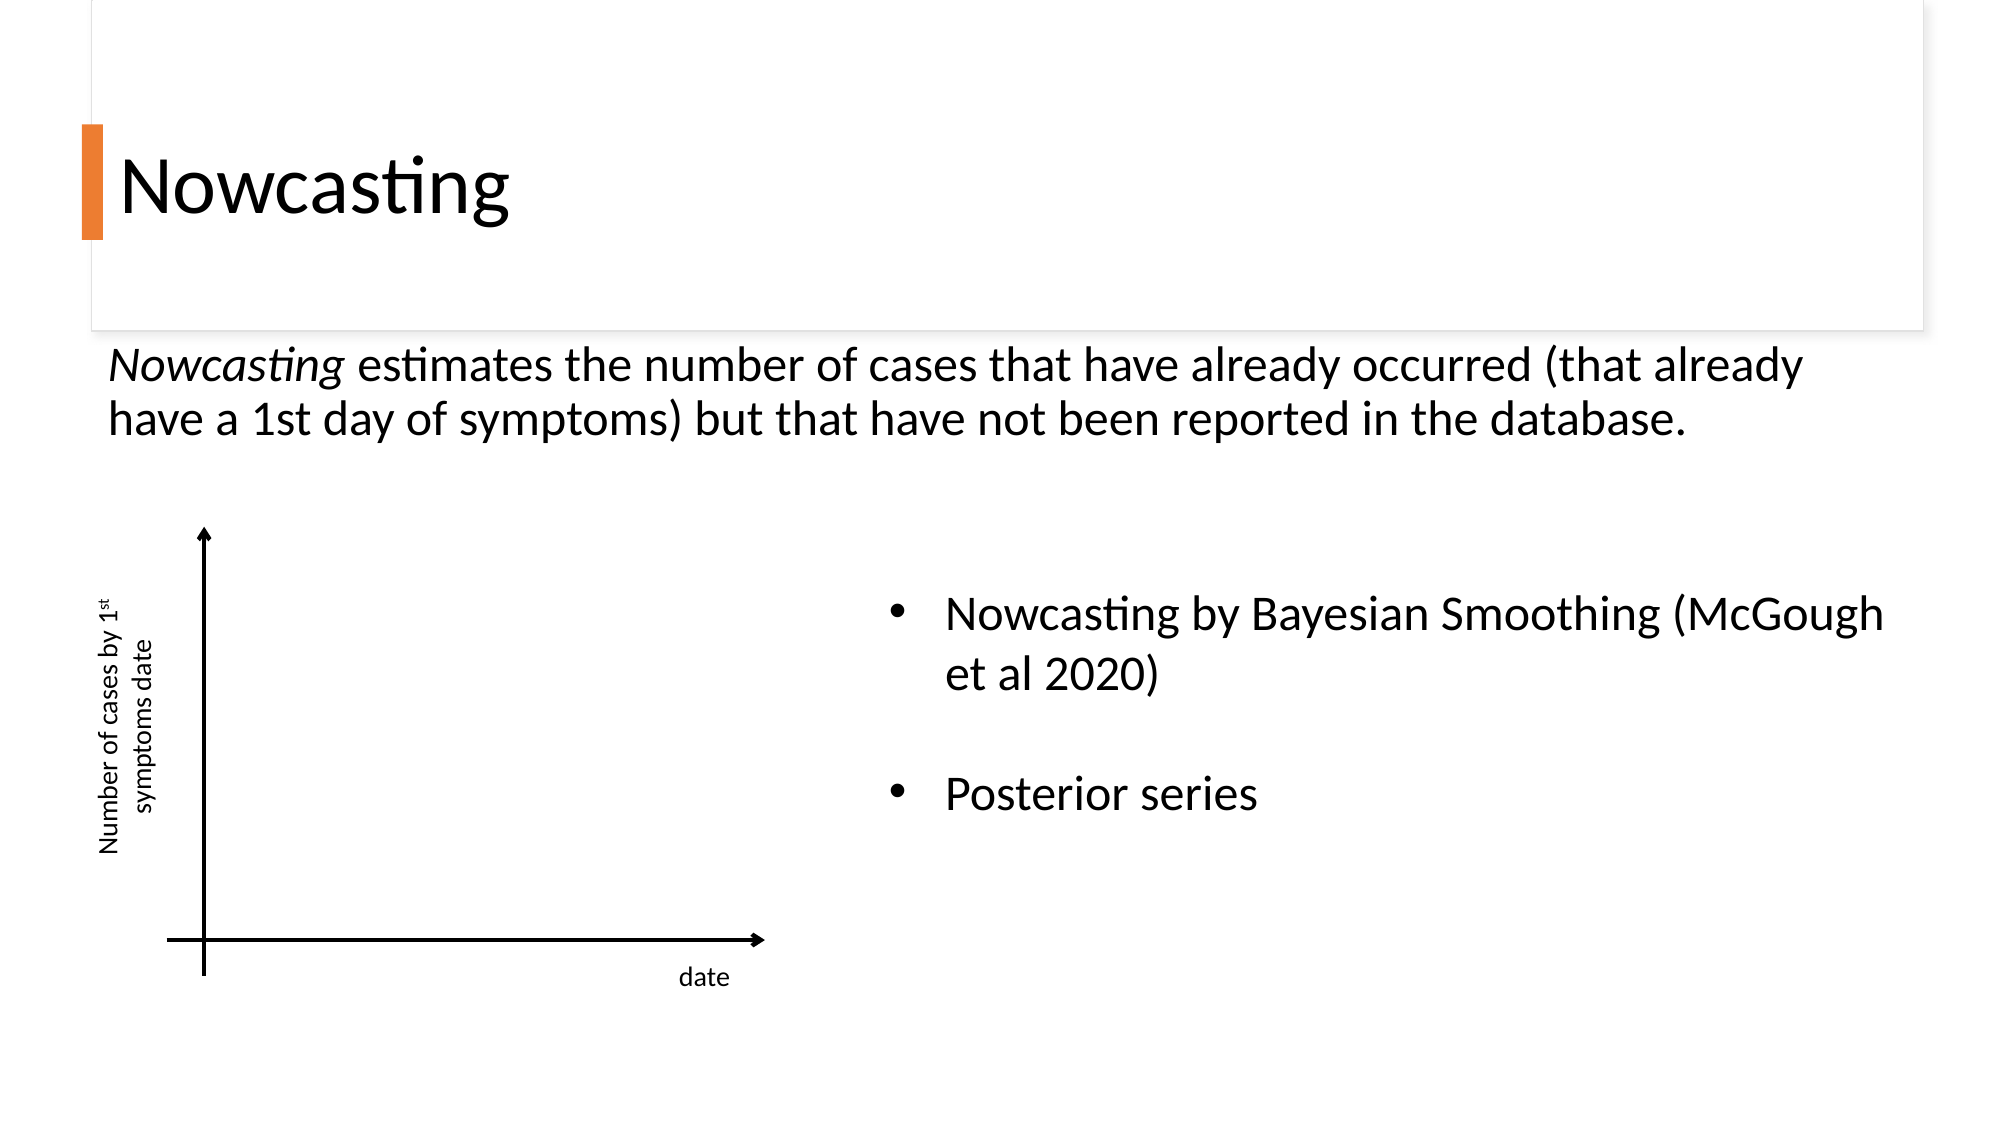

# Nowcasting

Nowcasting estimates the number of cases that have already occurred (that already have a 1st day of symptoms) but that have not been reported in the database.

Number of cases by 1st symptoms date
date
Nowcasting by Bayesian Smoothing (McGough et al 2020)

Posterior series